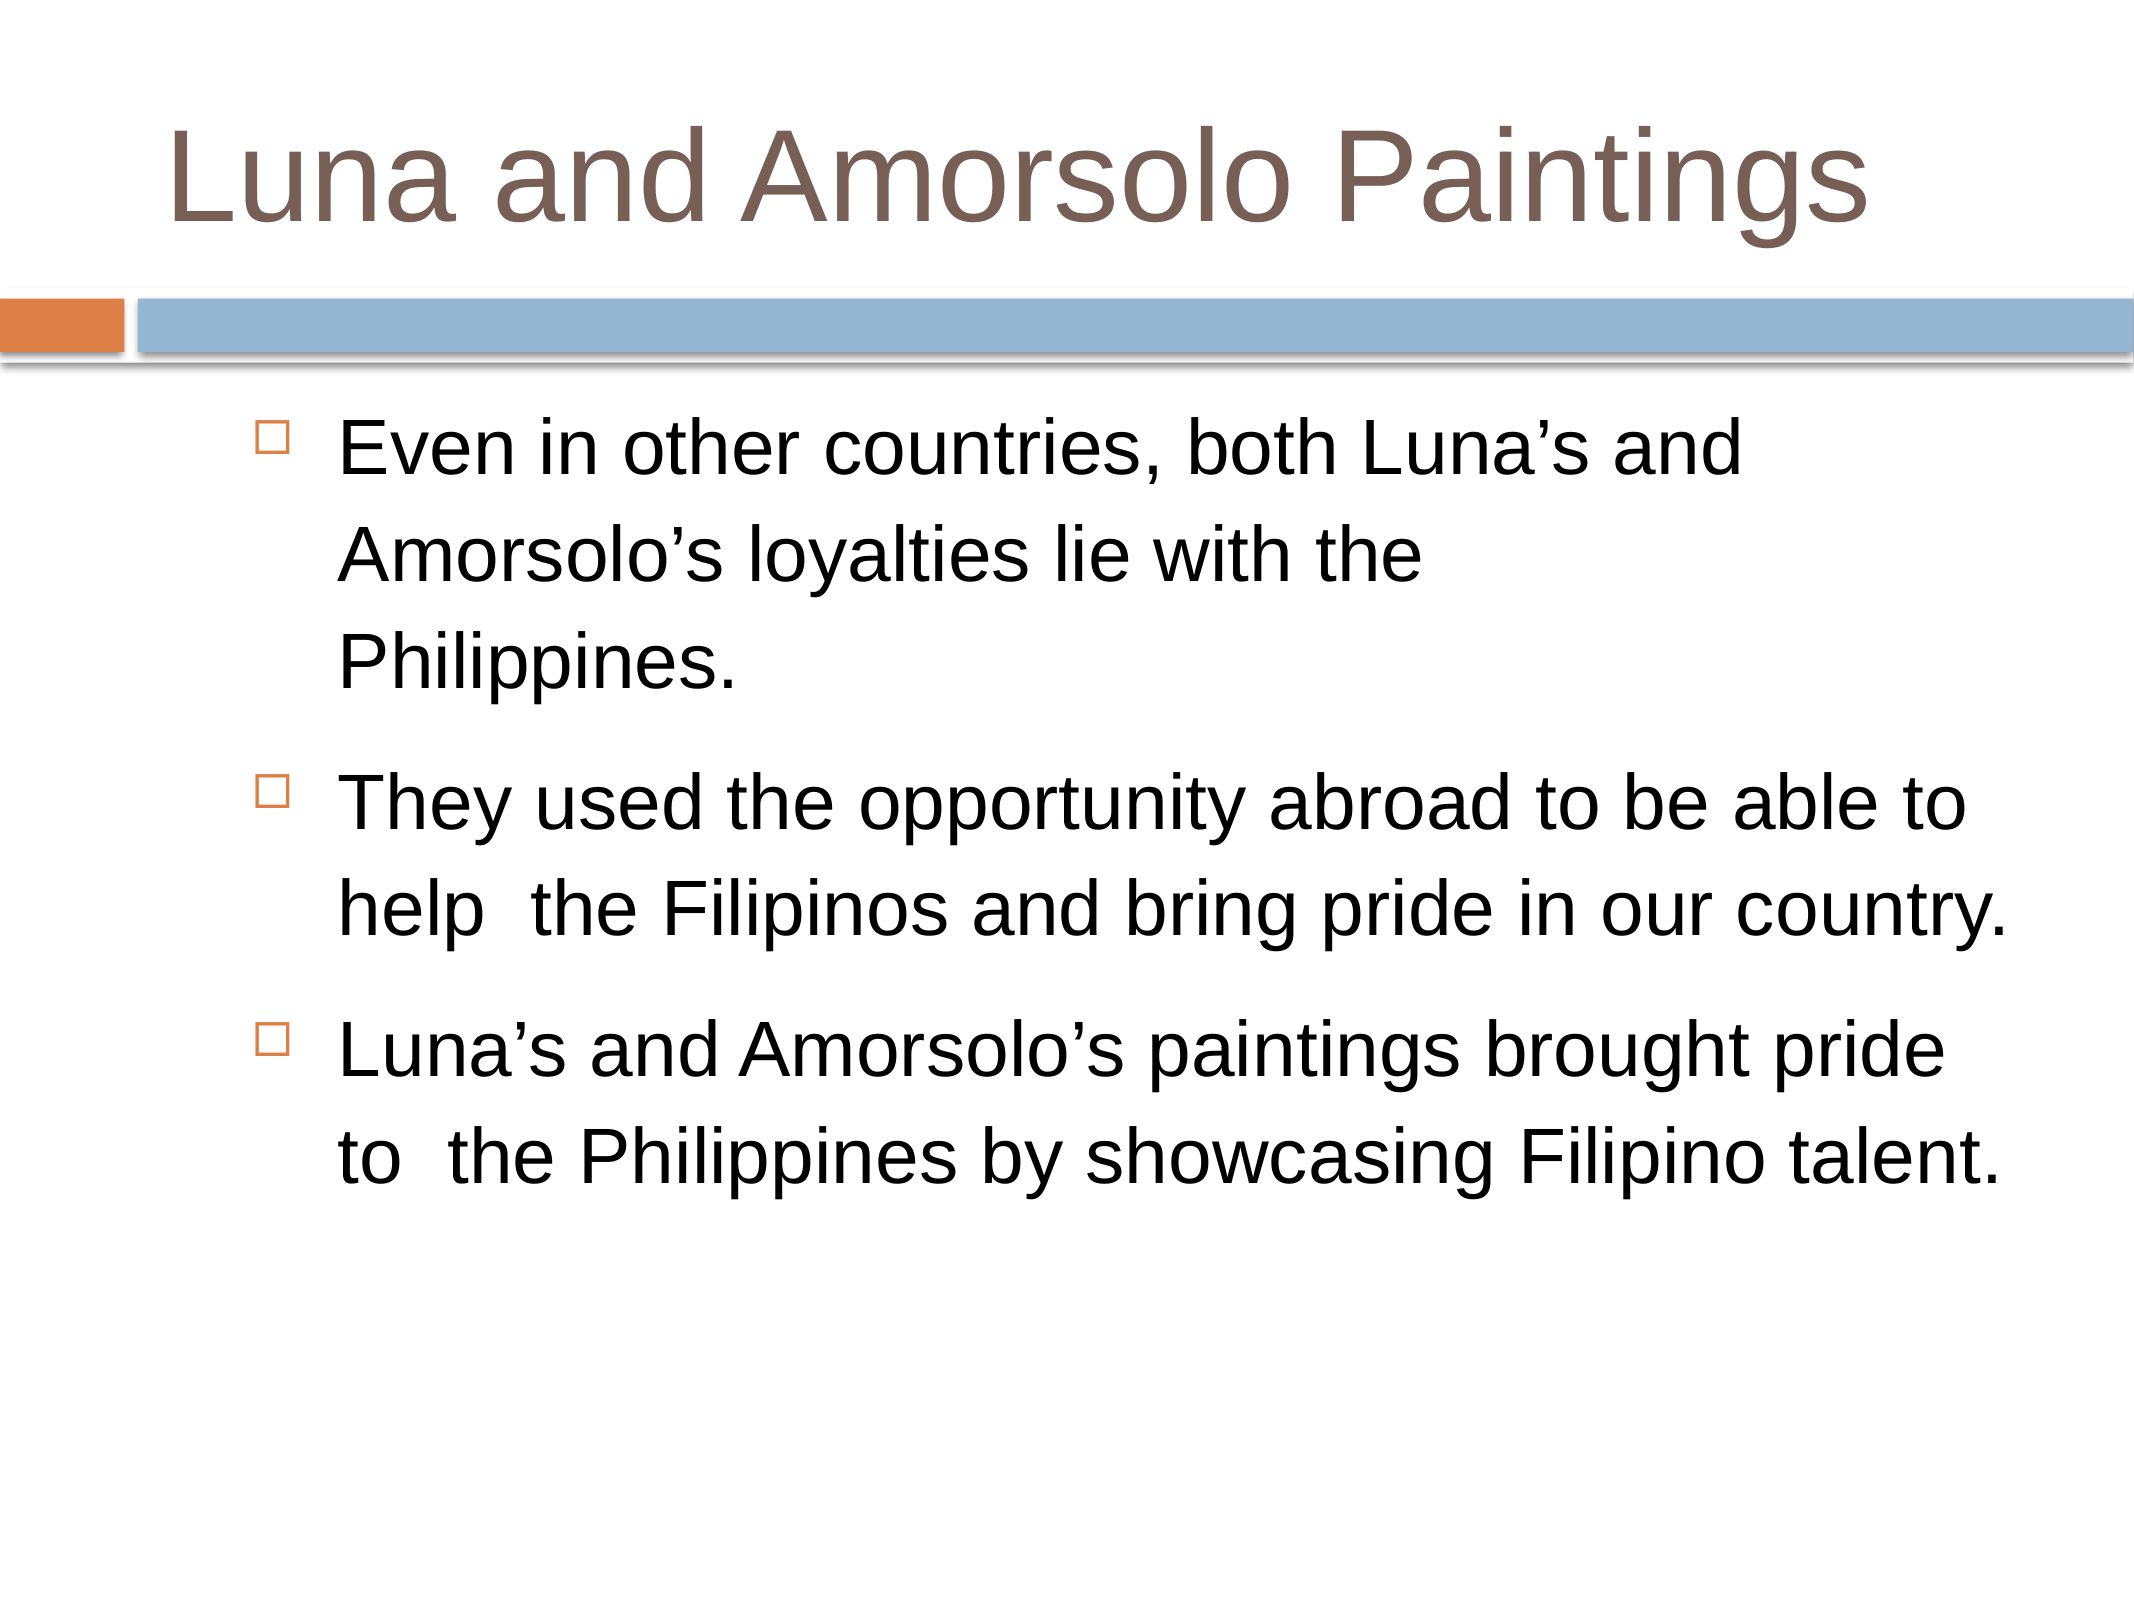

# Luna and Amorsolo Paintings
Even in other countries, both Luna’s and  Amorsolo’s loyalties lie with the Philippines.
They used the opportunity abroad to be able to help  the Filipinos and bring pride in our country.
Luna’s and Amorsolo’s paintings brought pride to  the Philippines by showcasing Filipino talent.